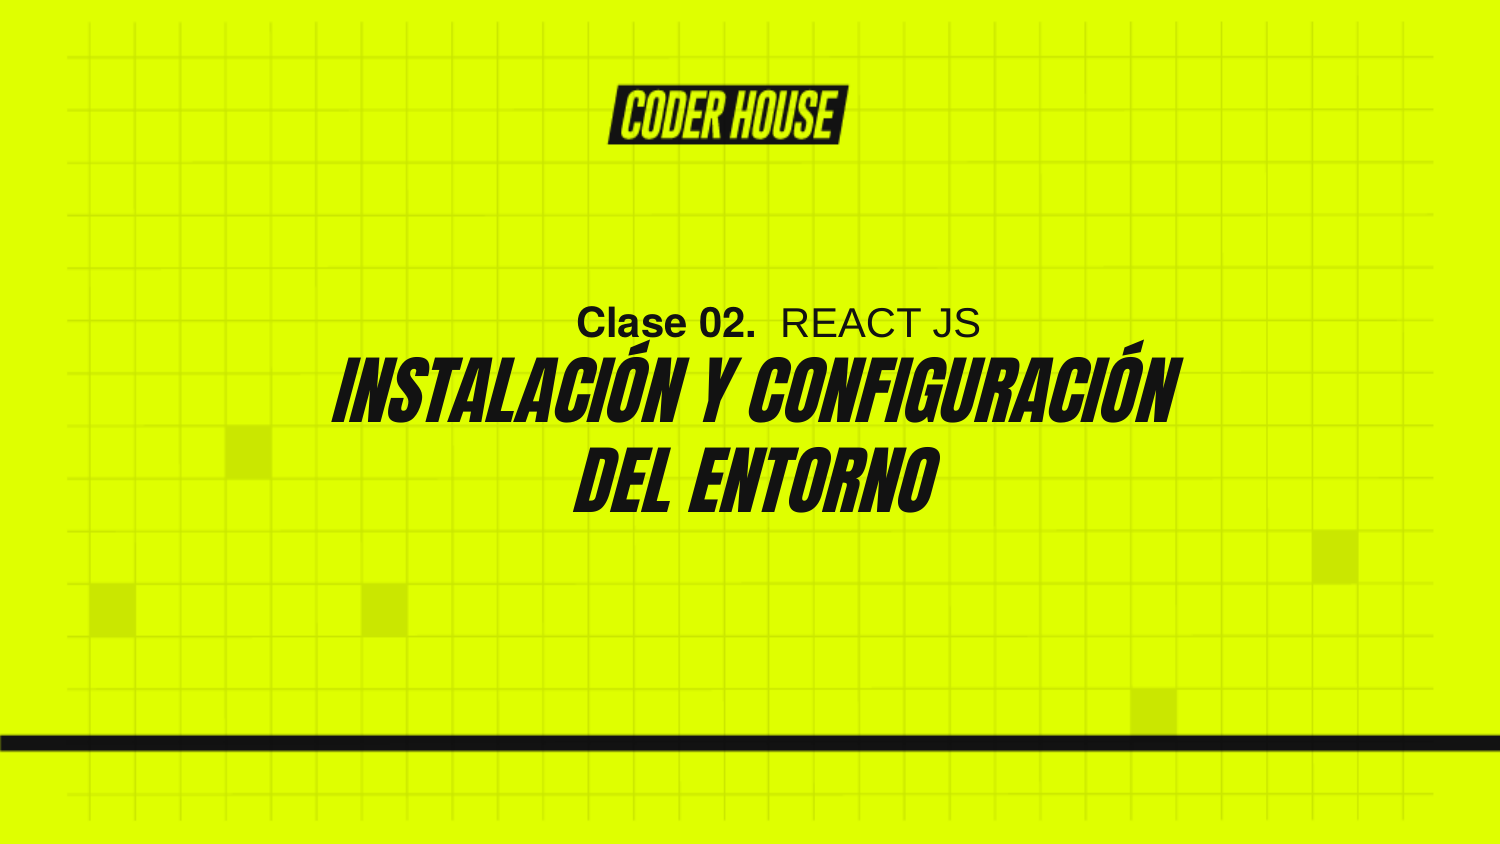

Clase 02.  REACT JS
INSTALACIÓN Y CONFIGURACIÓN DEL ENTORNO